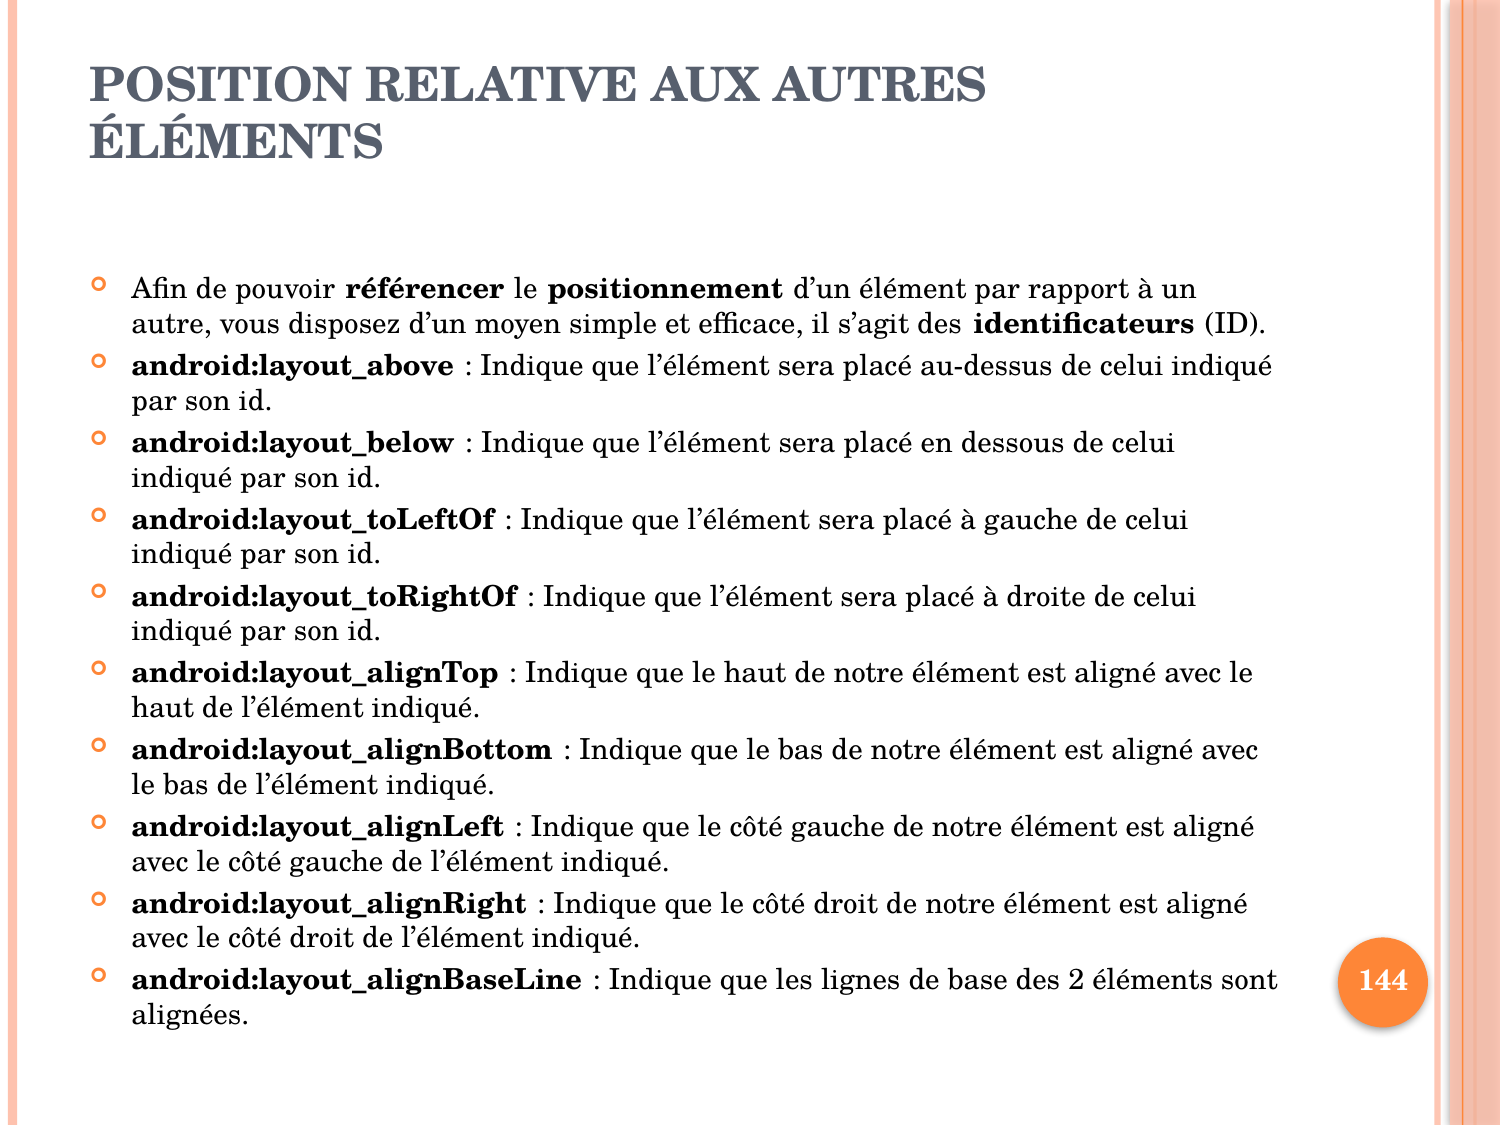

# Position relative aux autres éléments
Afin de pouvoir référencer le positionnement d’un élément par rapport à un autre, vous disposez d’un moyen simple et efficace, il s’agit des identificateurs (ID).
android:layout_above : Indique que l’élément sera placé au-dessus de celui indiqué par son id.
android:layout_below : Indique que l’élément sera placé en dessous de celui indiqué par son id.
android:layout_toLeftOf : Indique que l’élément sera placé à gauche de celui indiqué par son id.
android:layout_toRightOf : Indique que l’élément sera placé à droite de celui indiqué par son id.
android:layout_alignTop : Indique que le haut de notre élément est aligné avec le haut de l’élément indiqué.
android:layout_alignBottom : Indique que le bas de notre élément est aligné avec le bas de l’élément indiqué.
android:layout_alignLeft : Indique que le côté gauche de notre élément est aligné avec le côté gauche de l’élément indiqué.
android:layout_alignRight : Indique que le côté droit de notre élément est aligné avec le côté droit de l’élément indiqué.
android:layout_alignBaseLine : Indique que les lignes de base des 2 éléments sont alignées.

144